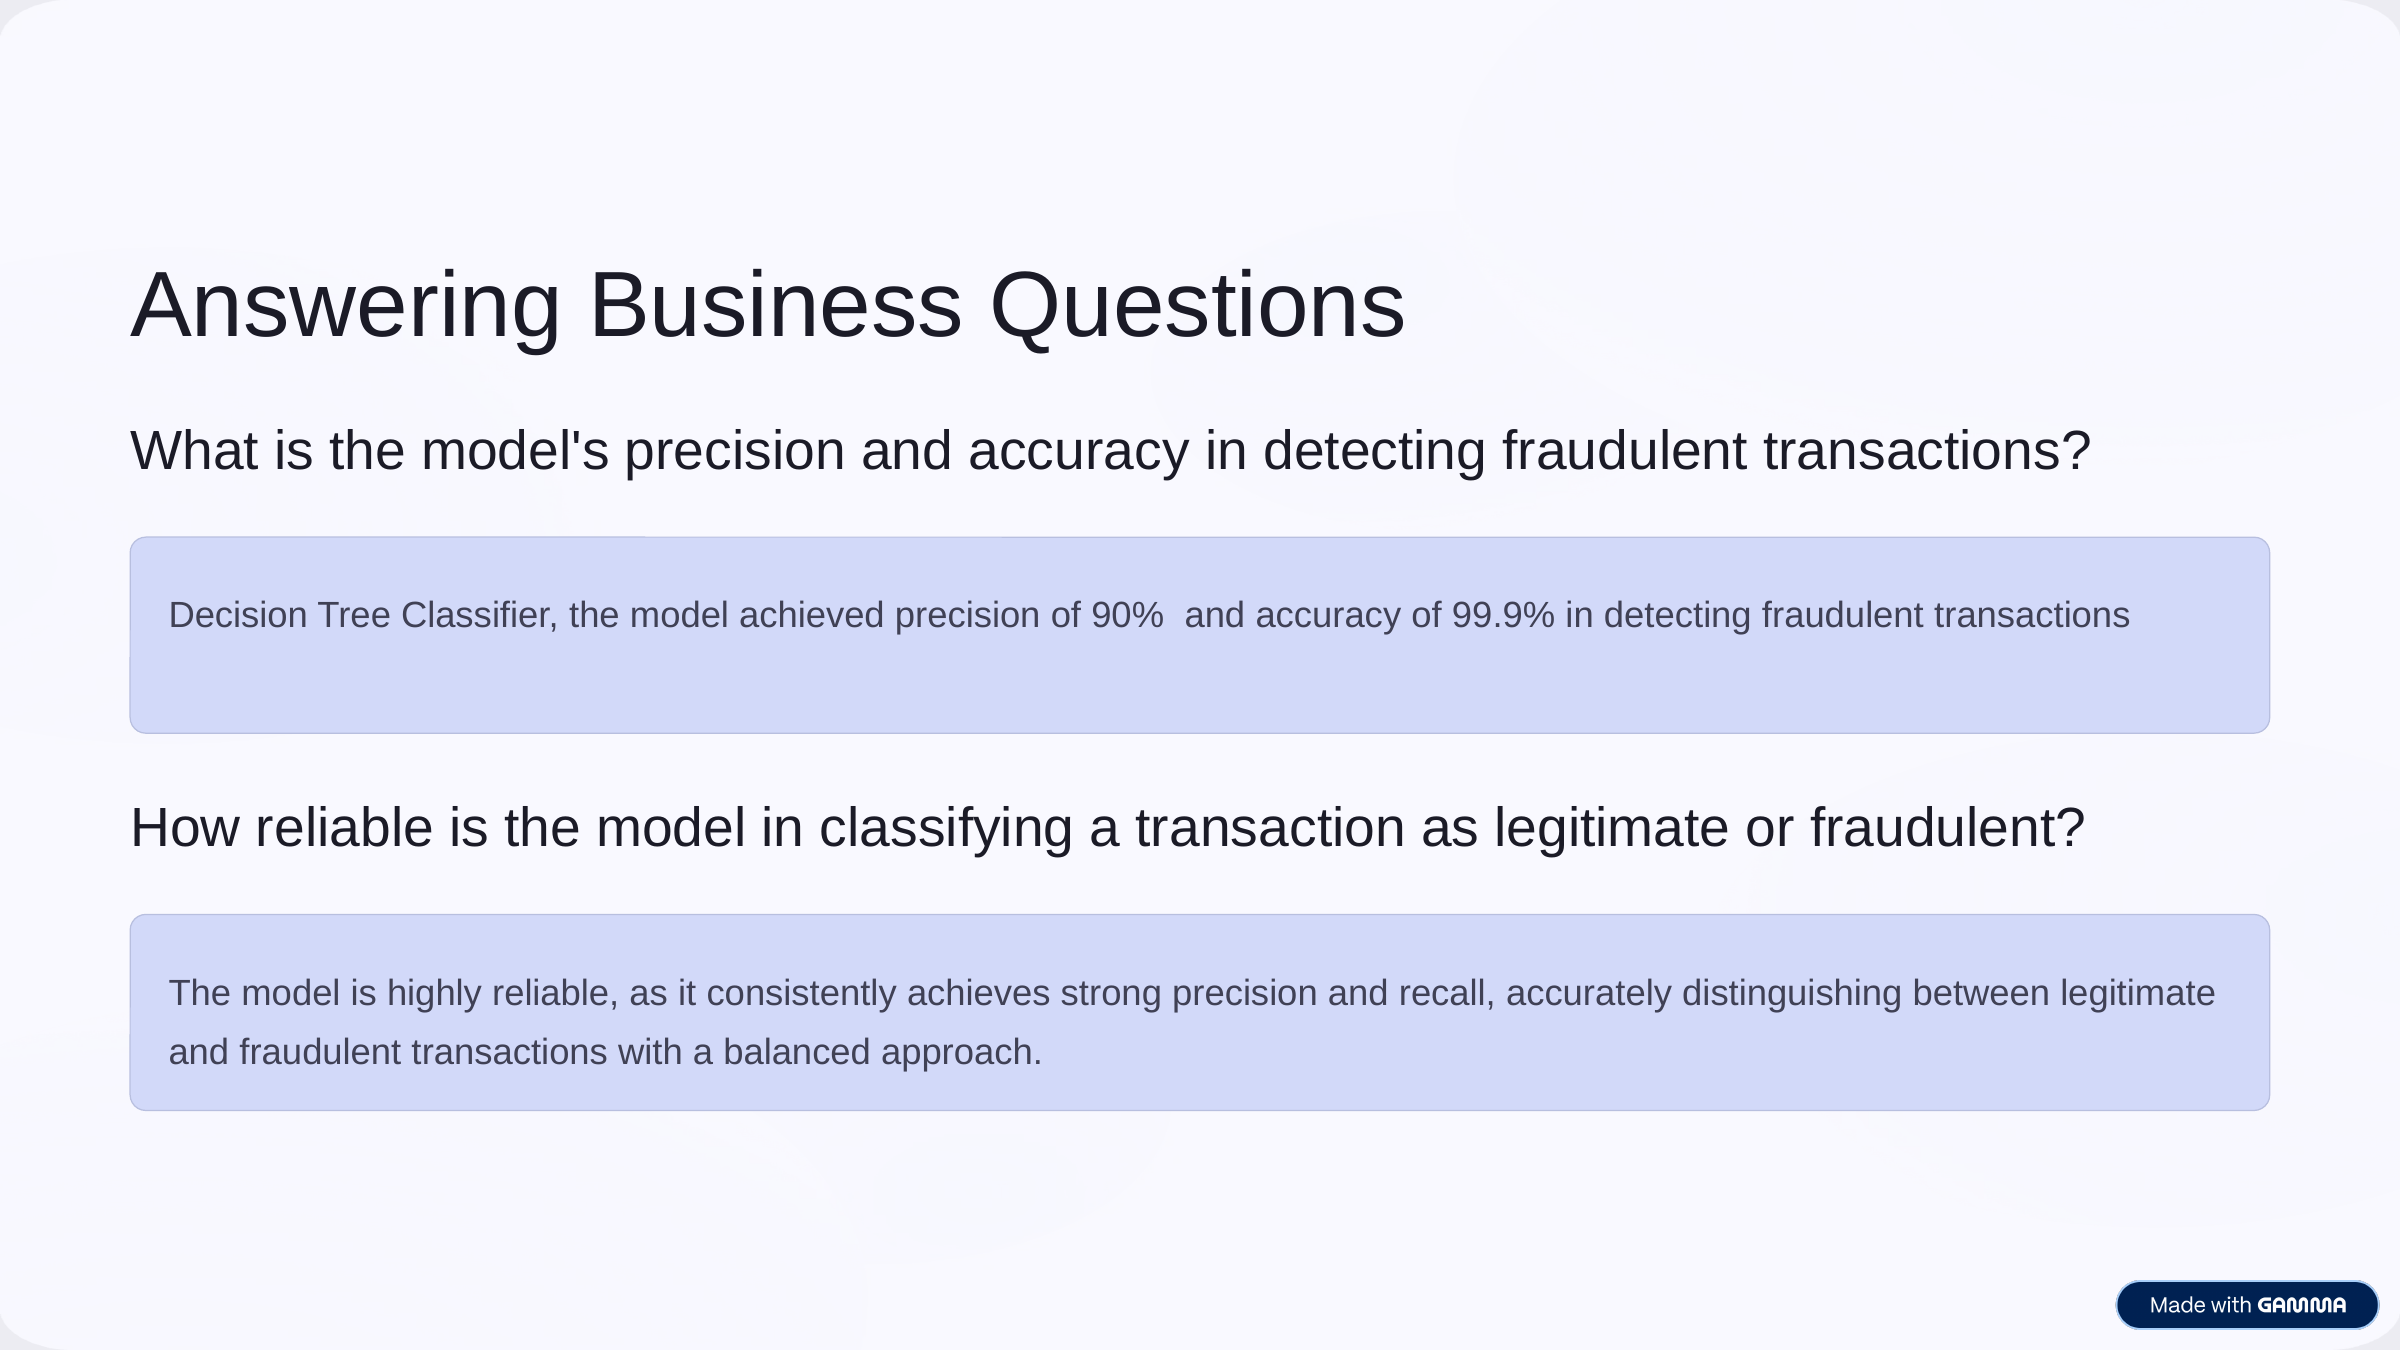

Answering Business Questions
What is the model's precision and accuracy in detecting fraudulent transactions?

Decision Tree Classifier, the model achieved precision of 90%  and accuracy of 99.9% in detecting fraudulent transactions
How reliable is the model in classifying a transaction as legitimate or fraudulent?

The model is highly reliable, as it consistently achieves strong precision and recall, accurately distinguishing between legitimate and fraudulent transactions with a balanced approach.